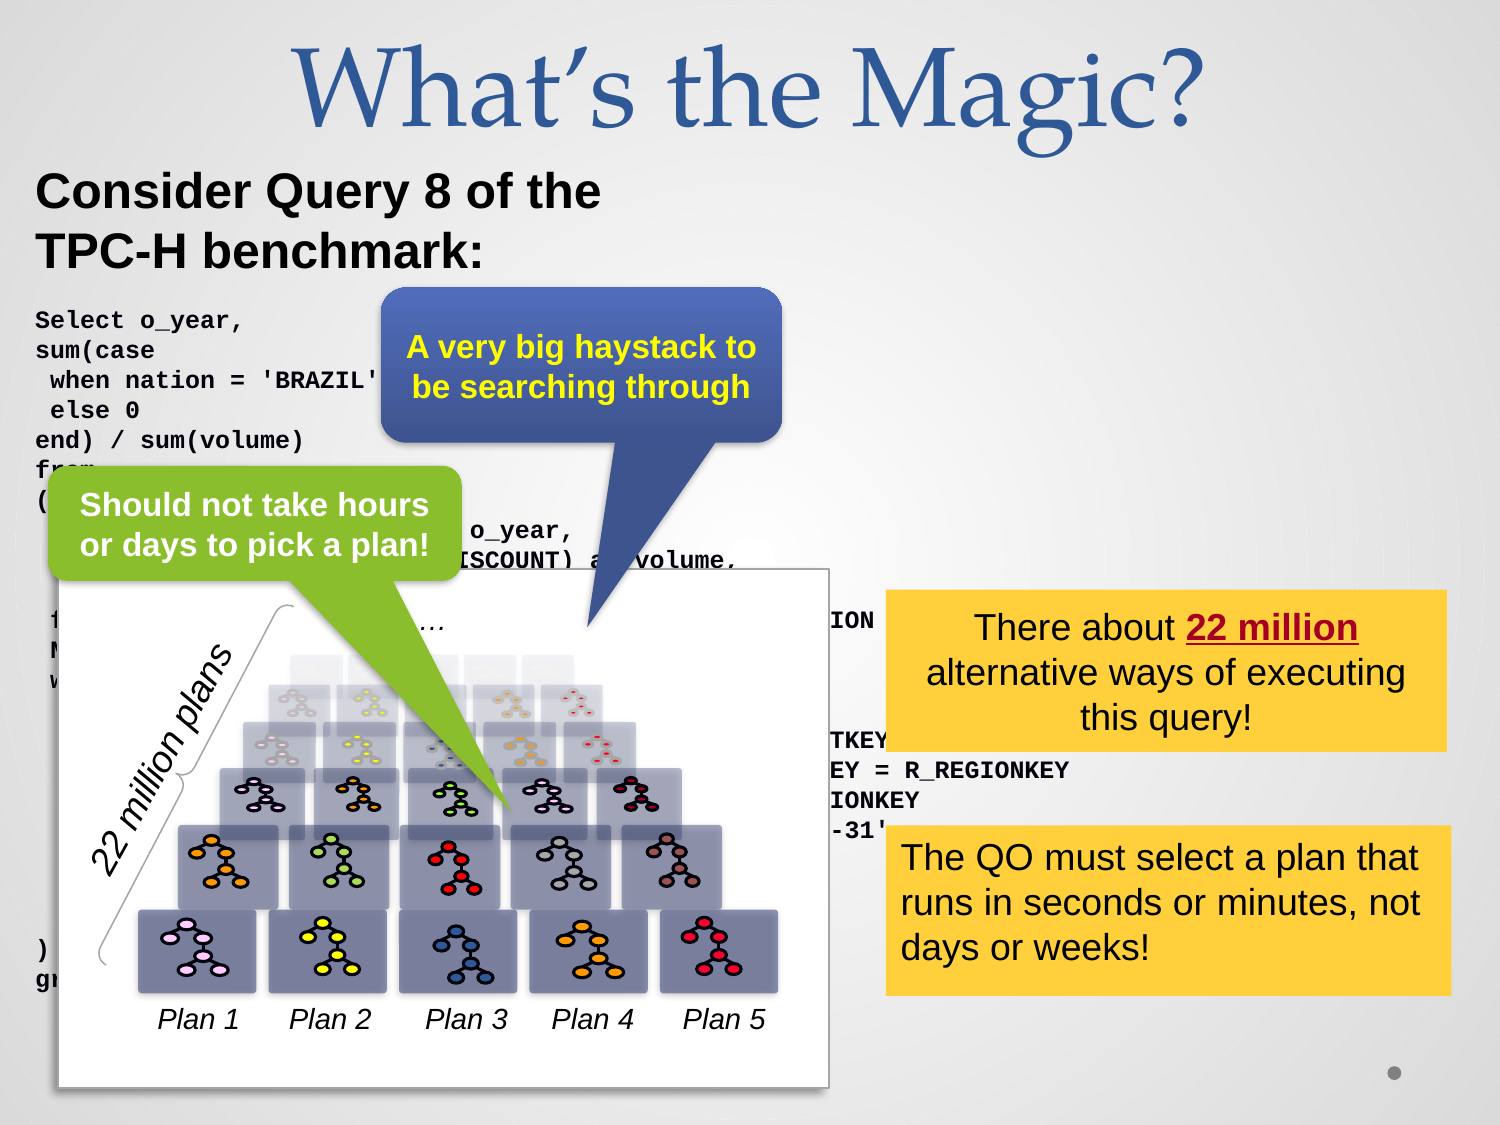

# What’s the Magic?
Consider Query 8 of the TPC-H benchmark:
A very big haystack to be searching through
Select o_year,
sum(case
 when nation = 'BRAZIL' then volume
 else 0
end) / sum(volume)
from
(
 select YEAR(O_ORDERDATE) as o_year,
  L_EXTENDEDPRICE * (1 - L_DISCOUNT) as volume,
  n2.N_NAME as nation
 from PART, SUPPLIER, LINEITEM, ORDERS, CUSTOMER, NATION n1,
 NATION n2, REGION
 where
    P_PARTKEY = L_PARTKEY and S_SUPPKEY = L_SUPPKEY
    and L_ORDERKEY = O_ORDERKEY and O_CUSTKEY = C_CUSTKEY
    and C_NATIONKEY = n1.N_NATIONKEY and n1.N_REGIONKEY = R_REGIONKEY
    and R_NAME = 'AMERICA‘ and S_NATIONKEY = n2.N_NATIONKEY
    and O_ORDERDATE between '1995-01-01' and '1996-12-31'
    and P_TYPE = 'ECONOMY ANODIZED STEEL'
    and S_ACCTBAL <= constant-1
    and L_EXTENDEDPRICE <= constant-2
) as all_nations
group by o_year  order by o_year
Should not take hours or days to pick a plan!

…

Plan 1
Plan 2
Plan 3
Plan 4
Plan 5
22 million plans

There about 22 million alternative ways of executing this query!

The QO must select a plan that runs in seconds or minutes, not days or weeks!